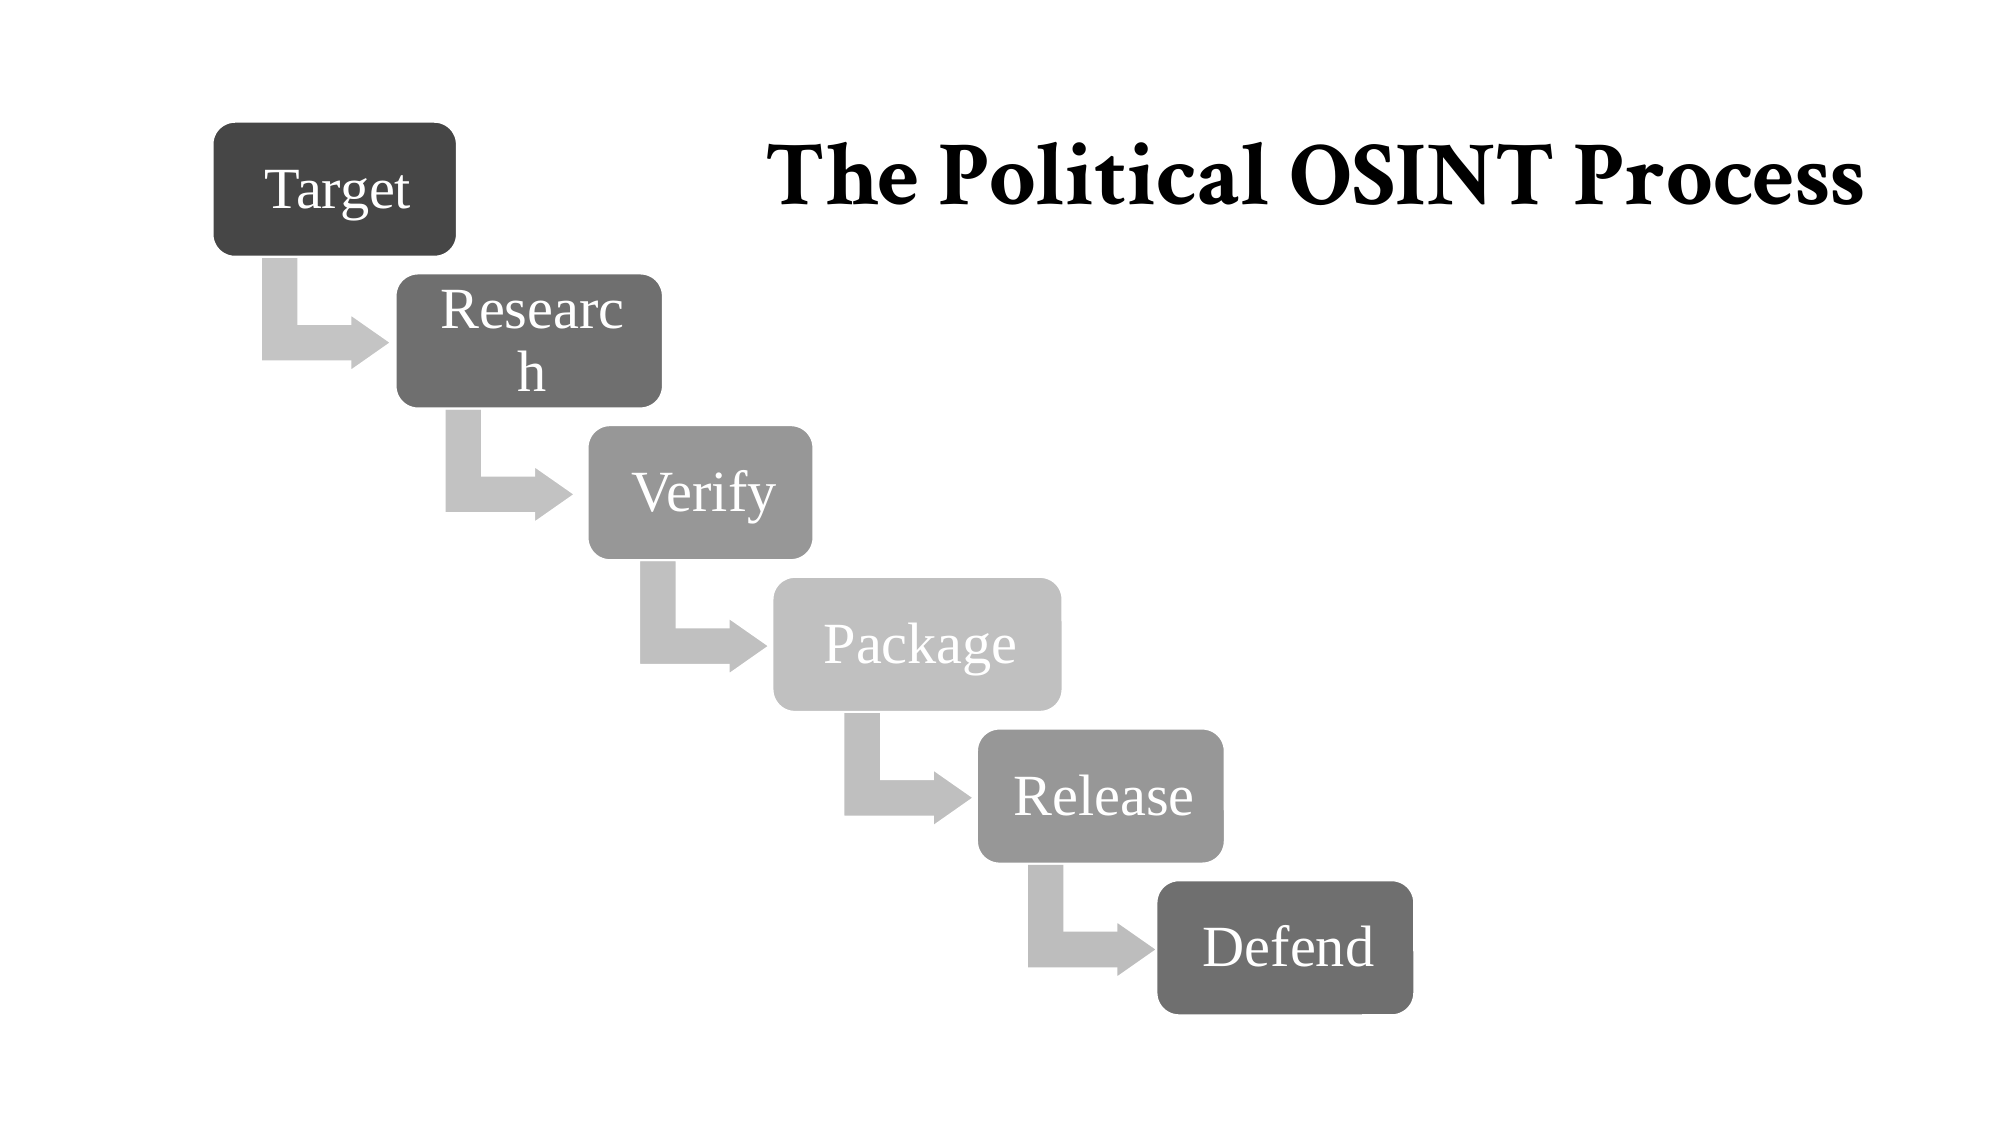

The Political OSINT Process
Target
Research
Verify
Package
Release
Defend